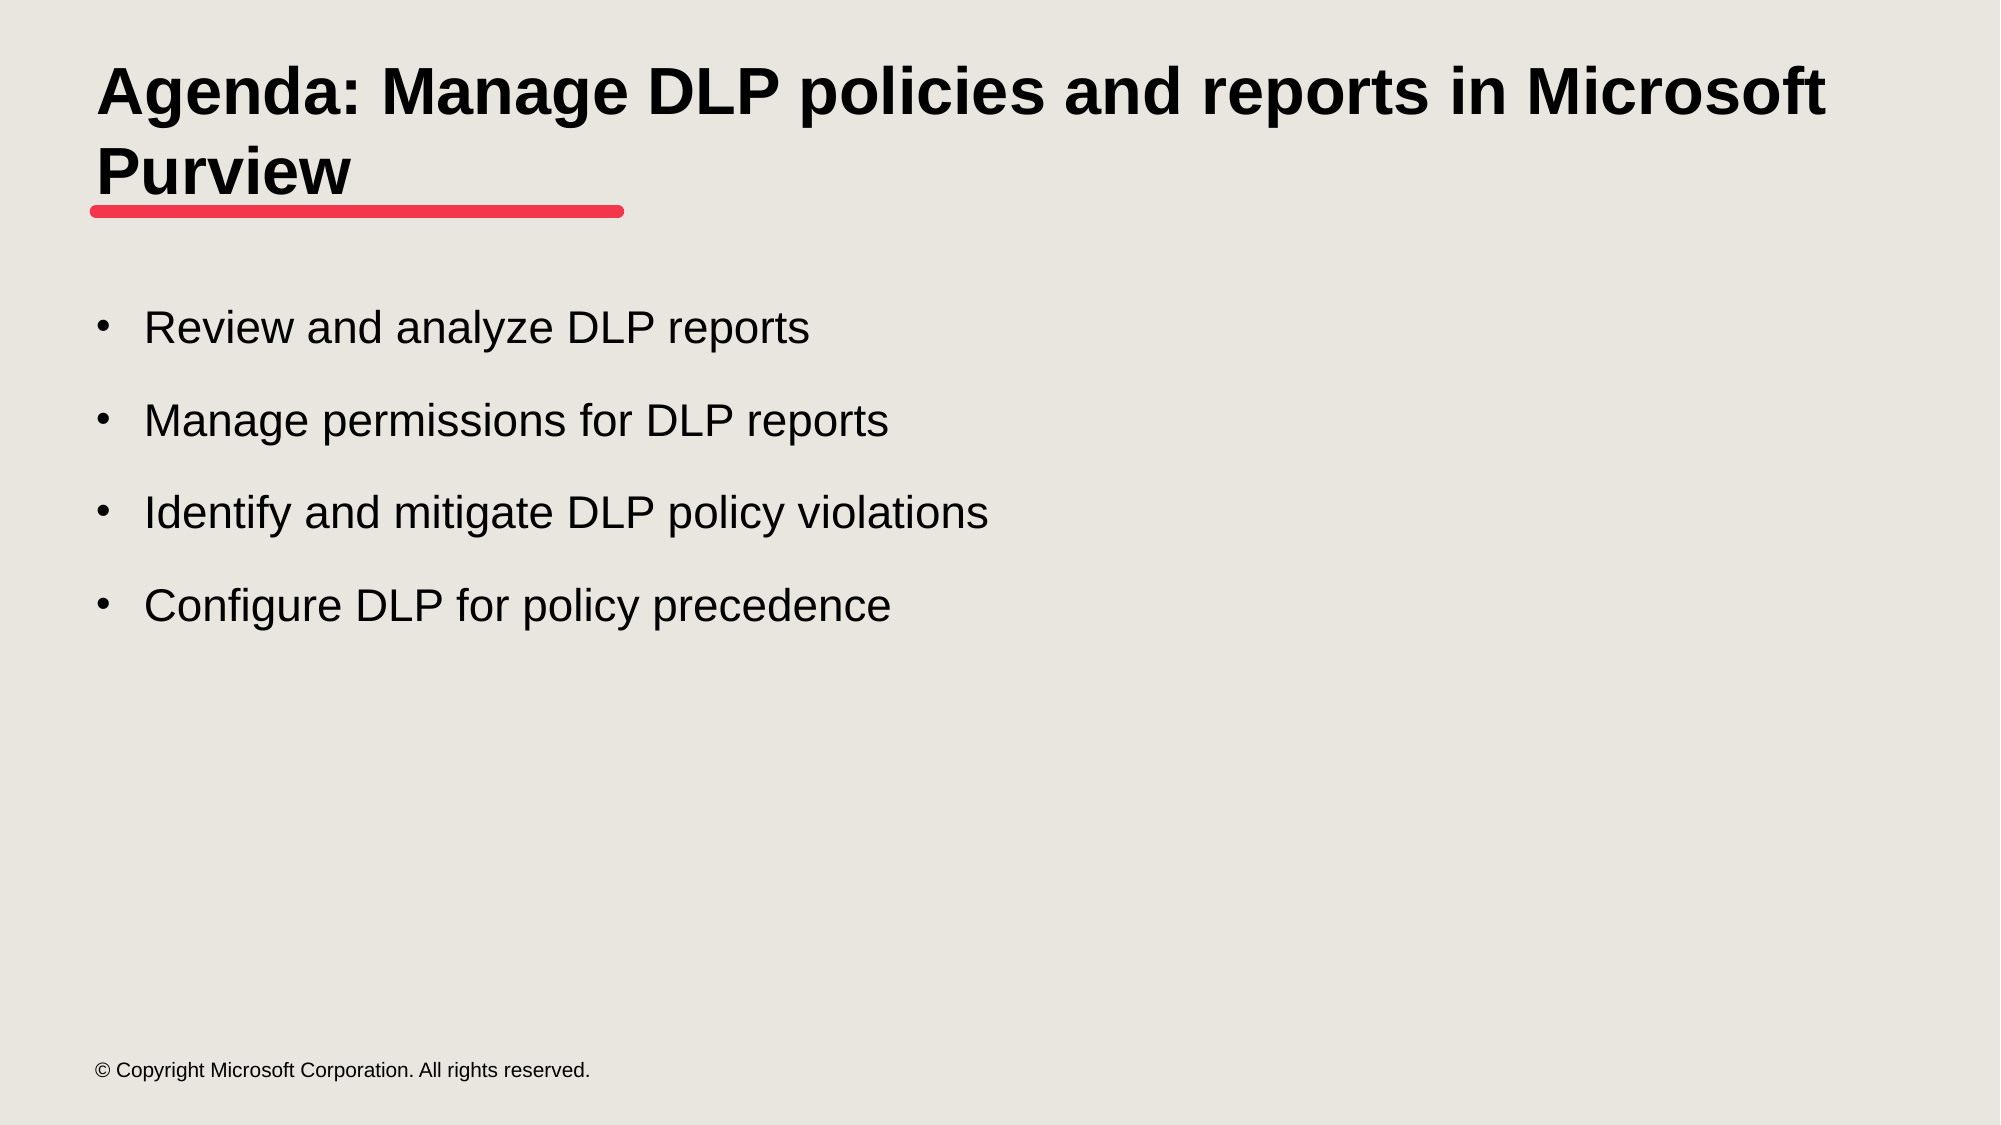

# Agenda: Manage DLP policies and reports in Microsoft Purview
Review and analyze DLP reports
Manage permissions for DLP reports
Identify and mitigate DLP policy violations
Configure DLP for policy precedence